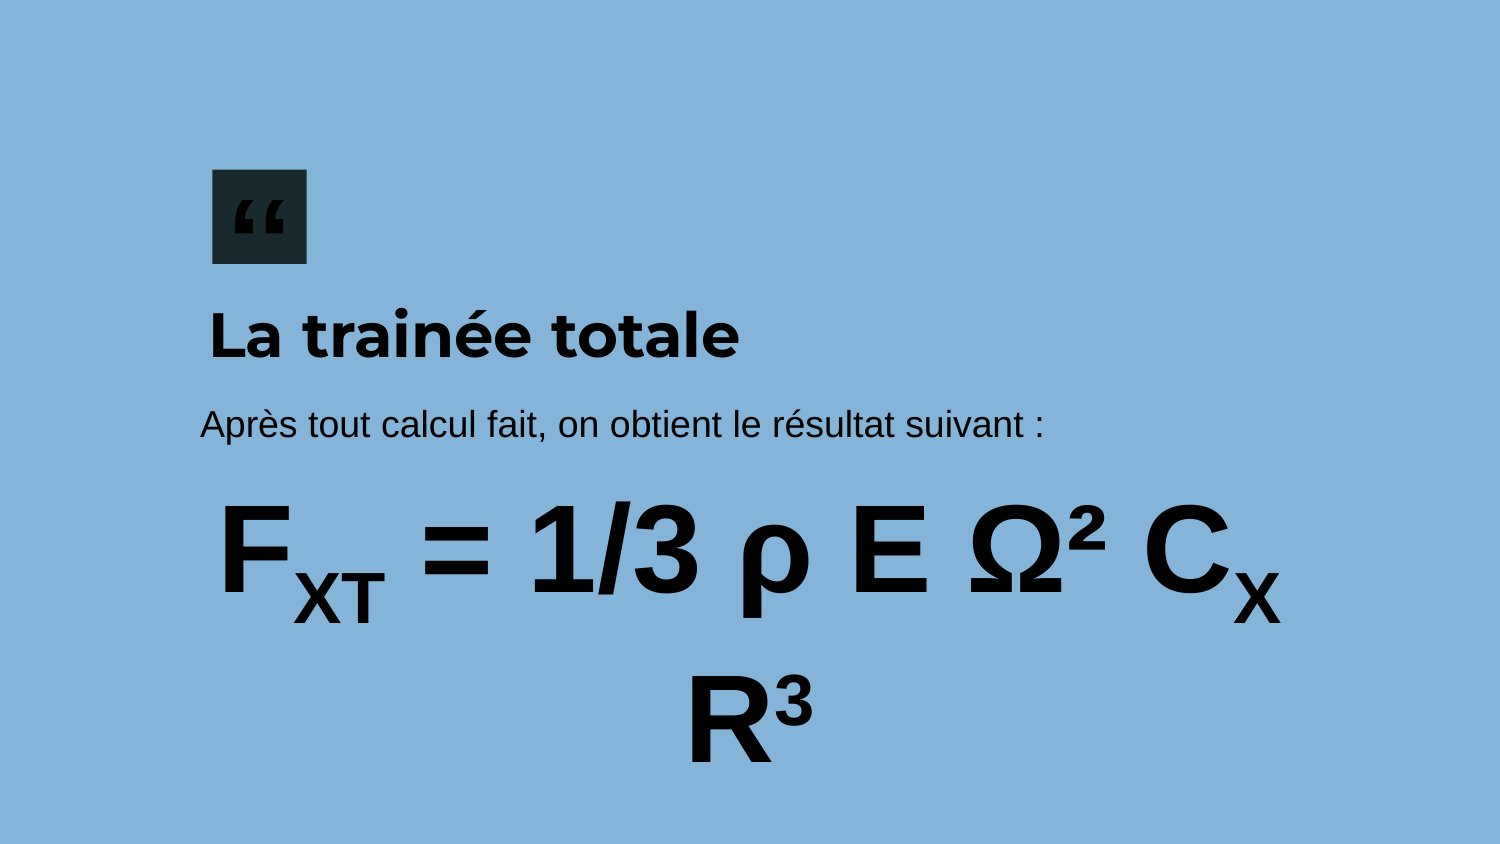

La trainée totale
Après tout calcul fait, on obtient le résultat suivant :
FXT = 1/3 ρ E Ω² CX R3